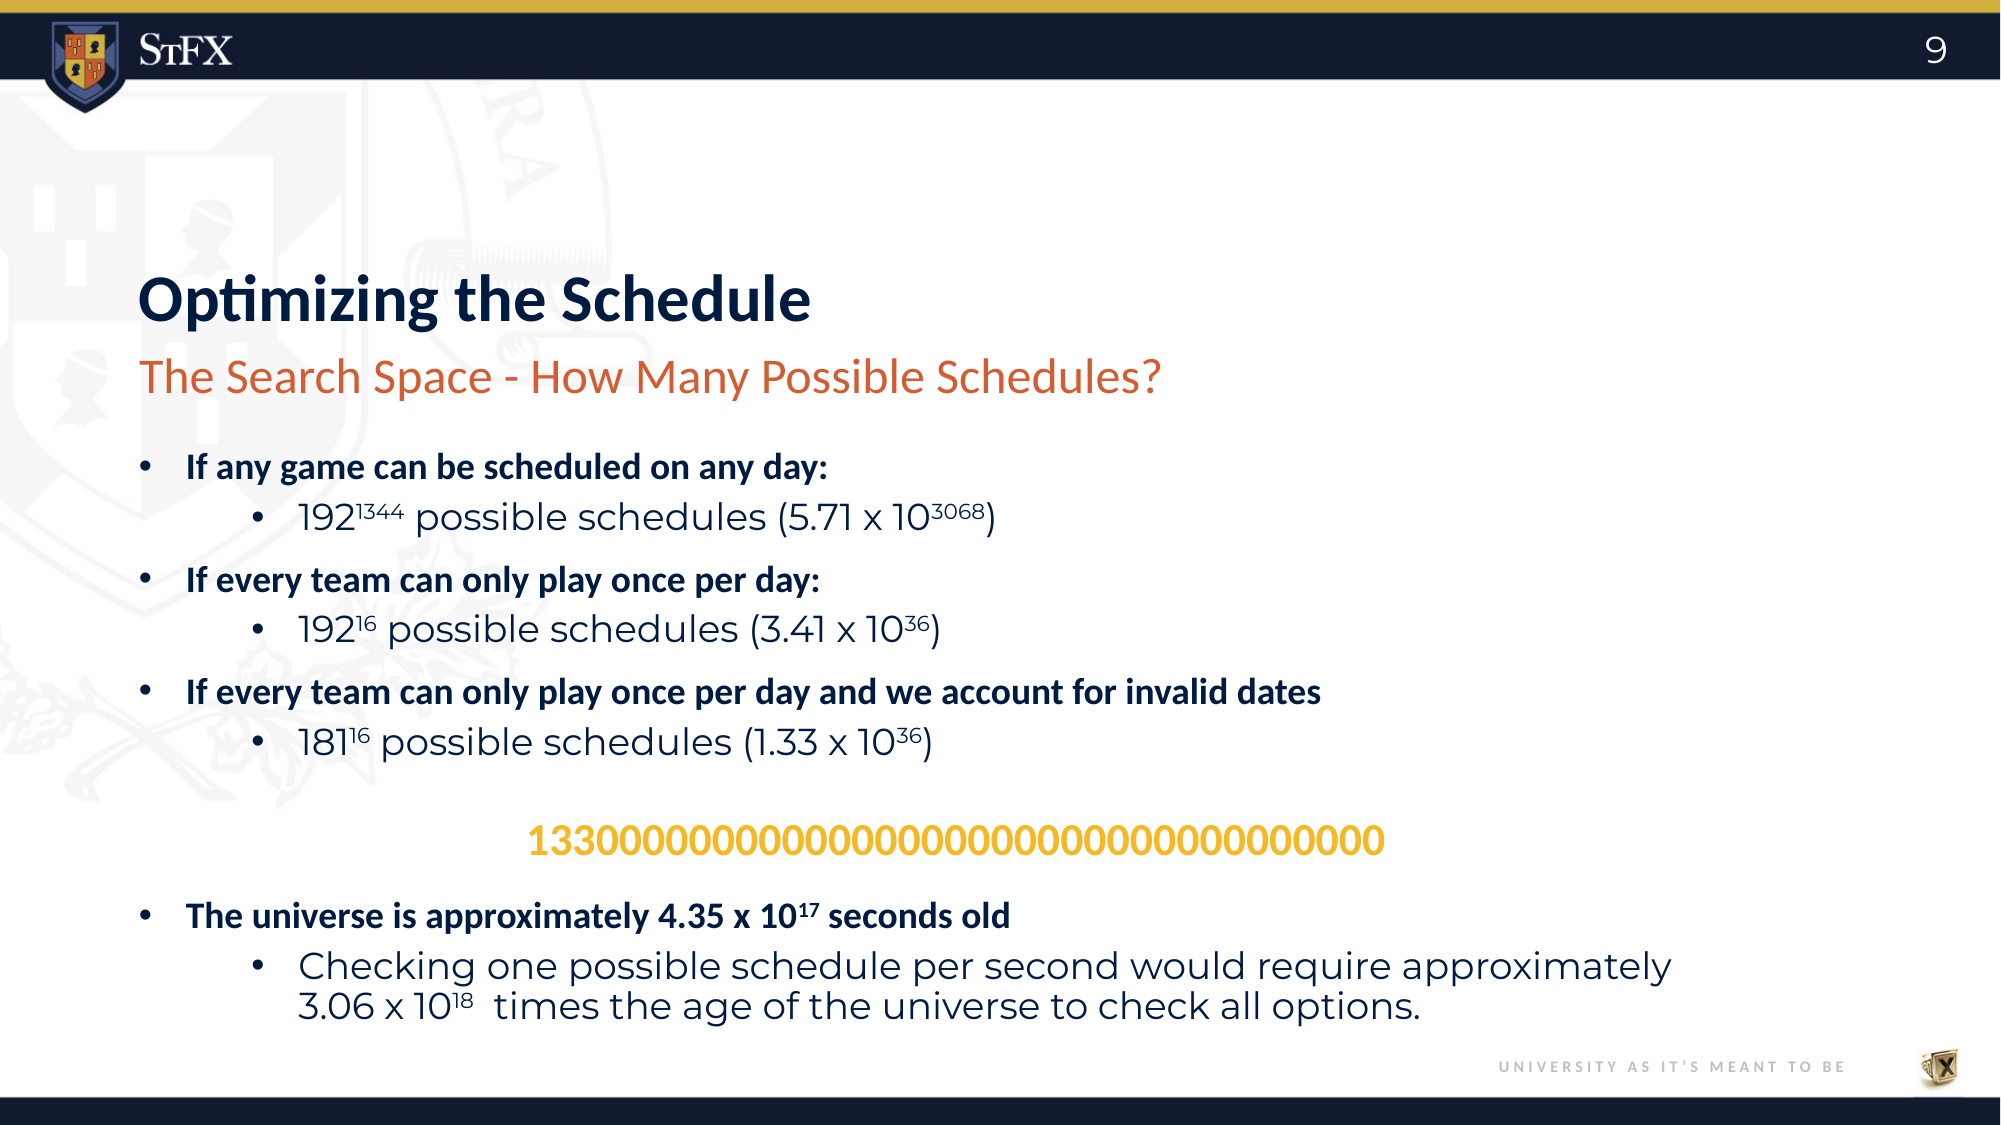

571000000000000000000000000000000000000000000000000000000000000000000000000000000000000000000000000000000000000000000000000000000000000000000000000000000000000000000000000000000000000000000000000000000000000000000000000000000000000000000000000000000000000000000000000000000000000000000000000000000000000000000000000000000000000000000000000000000000000000000000000000000000000000000000000000000000000000000000000000000000000000000000000000000000000000000000000000000000000000000000000000000000000000000000000000000000000000000000000000000000000000000000000000000000000000000000000000000000000000000000000000000000000000000000000000000000000000000000000000000000000000000000000000000000000000000000000000000000000000000000000000000000000000000000000000000000000000000000000000000000000000000000000000000000000000000000000000000000000000000000000000000000000000000000000000000000000000000000000000000000000000000000000000000000000000000000000000000000000000000000000000000000000000000000000000000000000000000000000000000000000000000000000000000000000000000000000000000000000000000000000000000000000000000000000000000000000000000000000000000000000000000000000000000000000000000000000000000000000000000000000000000000000000000000000000000000000000000000000000000000000000000000000000000000000000000000000000000000000000000000000000000000000000000000000000000000000000000000000000000000000000000000000000000000000000000000000000000000000000000000000000000000000000000000000000000000000000000000000000000000000000000000000000000000000000000000000000000000000000000000000000000000000000000000000000000000000000000000000000000000000000000000000000000000000000000000000000000000000000000000000000000000000000000000000000000000000000000000000000000000000000000000000000000000000000000000000000000000000000000000000000000000000000000000000000000000000000000000000000000000000000000000000000000000000000000000000000000000000000000000000000000000000000000000000000000000000000000000000000000000000000000000000000000000000000000000000000000000000000000000000000000000000000000000000000000000000000000000000000000000000000000000000000000000000000000000000000000000000000000000000000000000000000000000000000000000000000000000000000000000000000000000000000000000000000000000000000000000000000000000000000000000000000000000000000000000000000000000000000000000000000000000000000000000000000000000000000000000000000000000000000000000000000000000000000000000000000000000000000000000000000000000000000000000000000000000000000000000000000000000000000000000000000000000000000000000000000000000000000000000000000000000000000000000000000000000000000000000000000000000000000000000000000000000000000000000000000000000000000000000000000000000000000000000000000000000000000000000000000000000000000000000000000000000000000000000000000000000000000000000000000000000000000000000000000000000000000000000000000000000000000000000000000000000000000000000000000000000000000000000000000000000000000000000000000000000000000000000000000000000000000000000000000000000000000000000000000000000000000000000000000000
9
# Optimizing the Schedule
The Search Space - How Many Possible Schedules?
If any game can be scheduled on any day:
1921344 possible schedules (5.71 x 103068)
If every team can only play once per day:
19216 possible schedules (3.41 x 1036)
If every team can only play once per day and we account for invalid dates
18116 possible schedules (1.33 x 1036)

The universe is approximately 4.35 x 1017 seconds old
Checking one possible schedule per second would require approximately 3.06 x 1018  times the age of the universe to check all options.

1330000000000000000000000000000000000